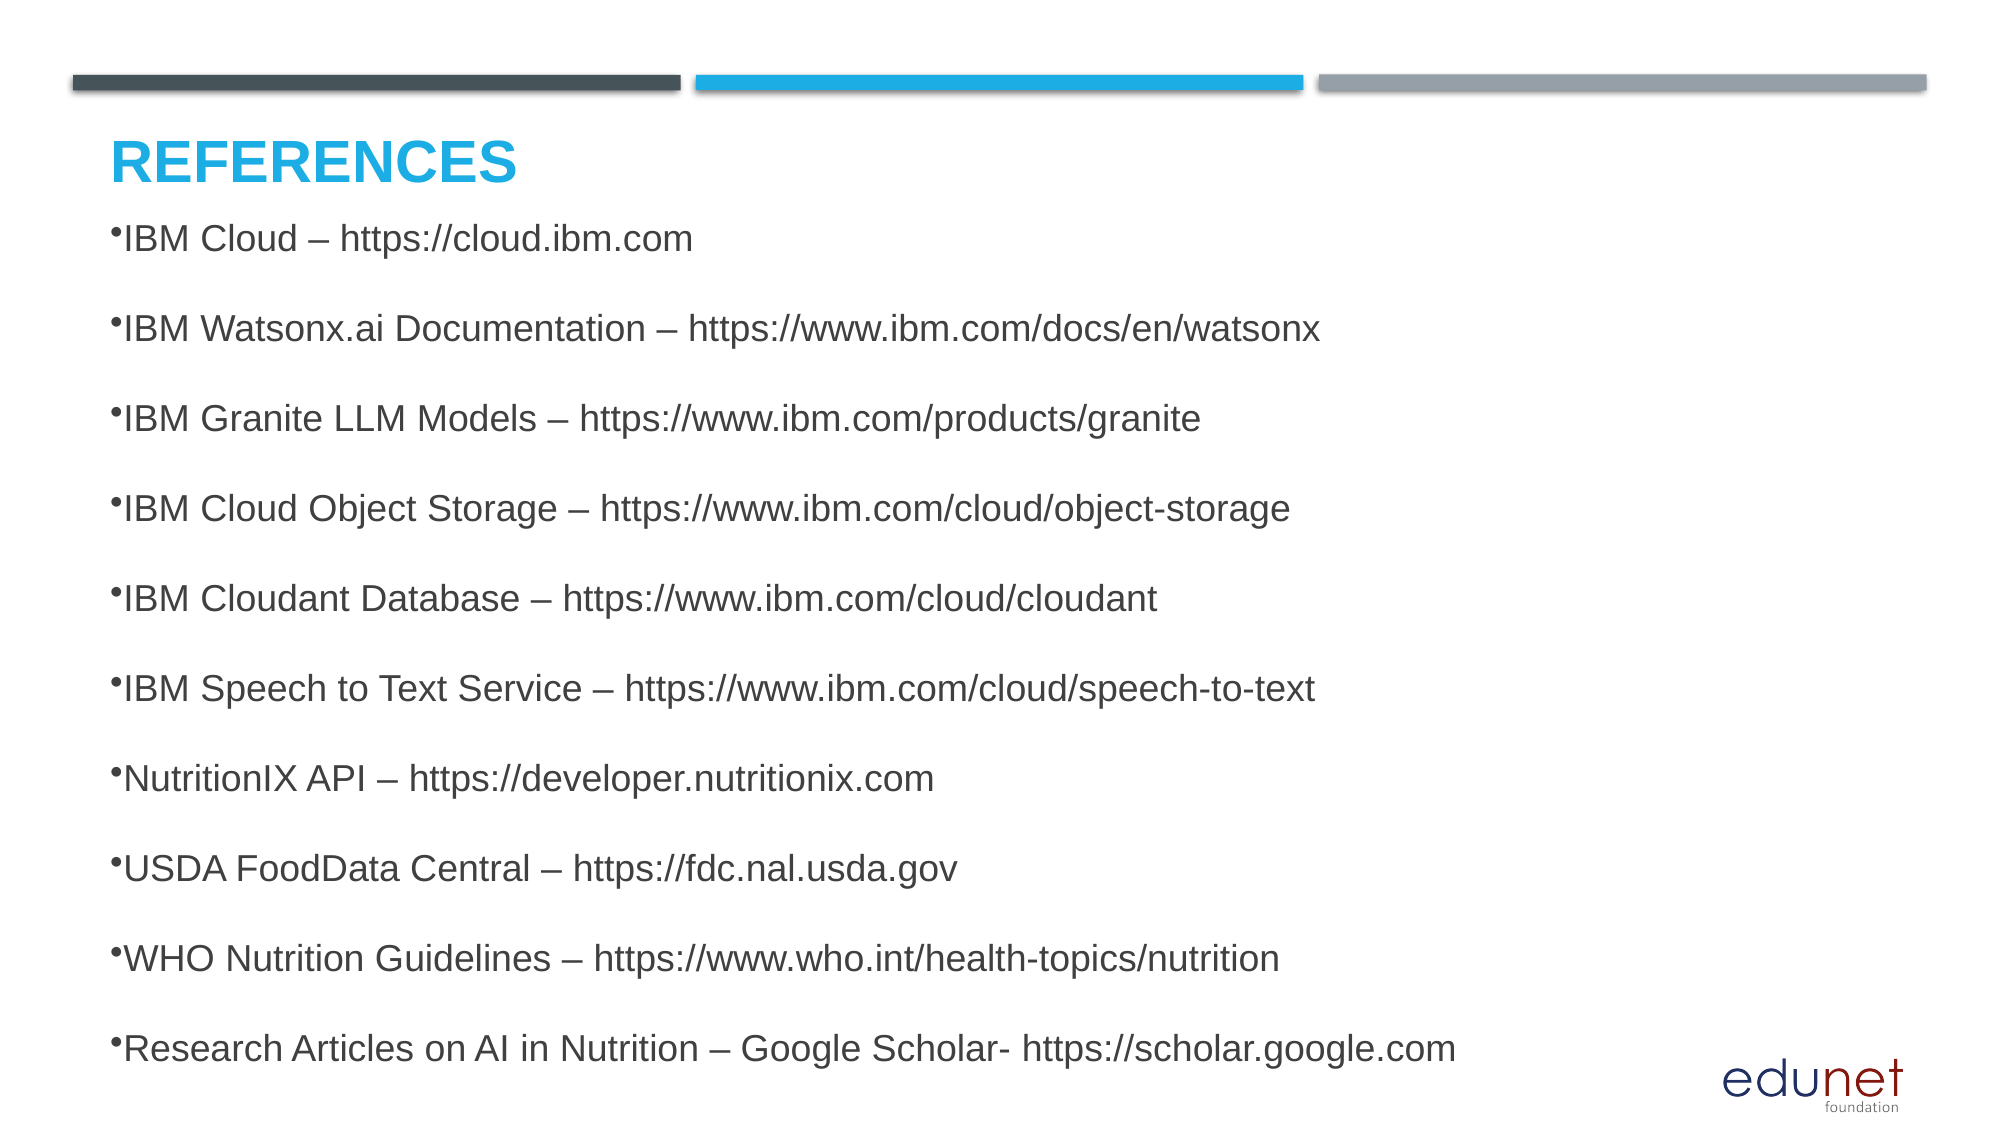

# References
IBM Cloud – https://cloud.ibm.com

IBM Watsonx.ai Documentation – https://www.ibm.com/docs/en/watsonx

IBM Granite LLM Models – https://www.ibm.com/products/granite

IBM Cloud Object Storage – https://www.ibm.com/cloud/object-storage

IBM Cloudant Database – https://www.ibm.com/cloud/cloudant

IBM Speech to Text Service – https://www.ibm.com/cloud/speech-to-text

NutritionIX API – https://developer.nutritionix.com

USDA FoodData Central – https://fdc.nal.usda.gov

WHO Nutrition Guidelines – https://www.who.int/health-topics/nutrition

Research Articles on AI in Nutrition – Google Scholar- https://scholar.google.com